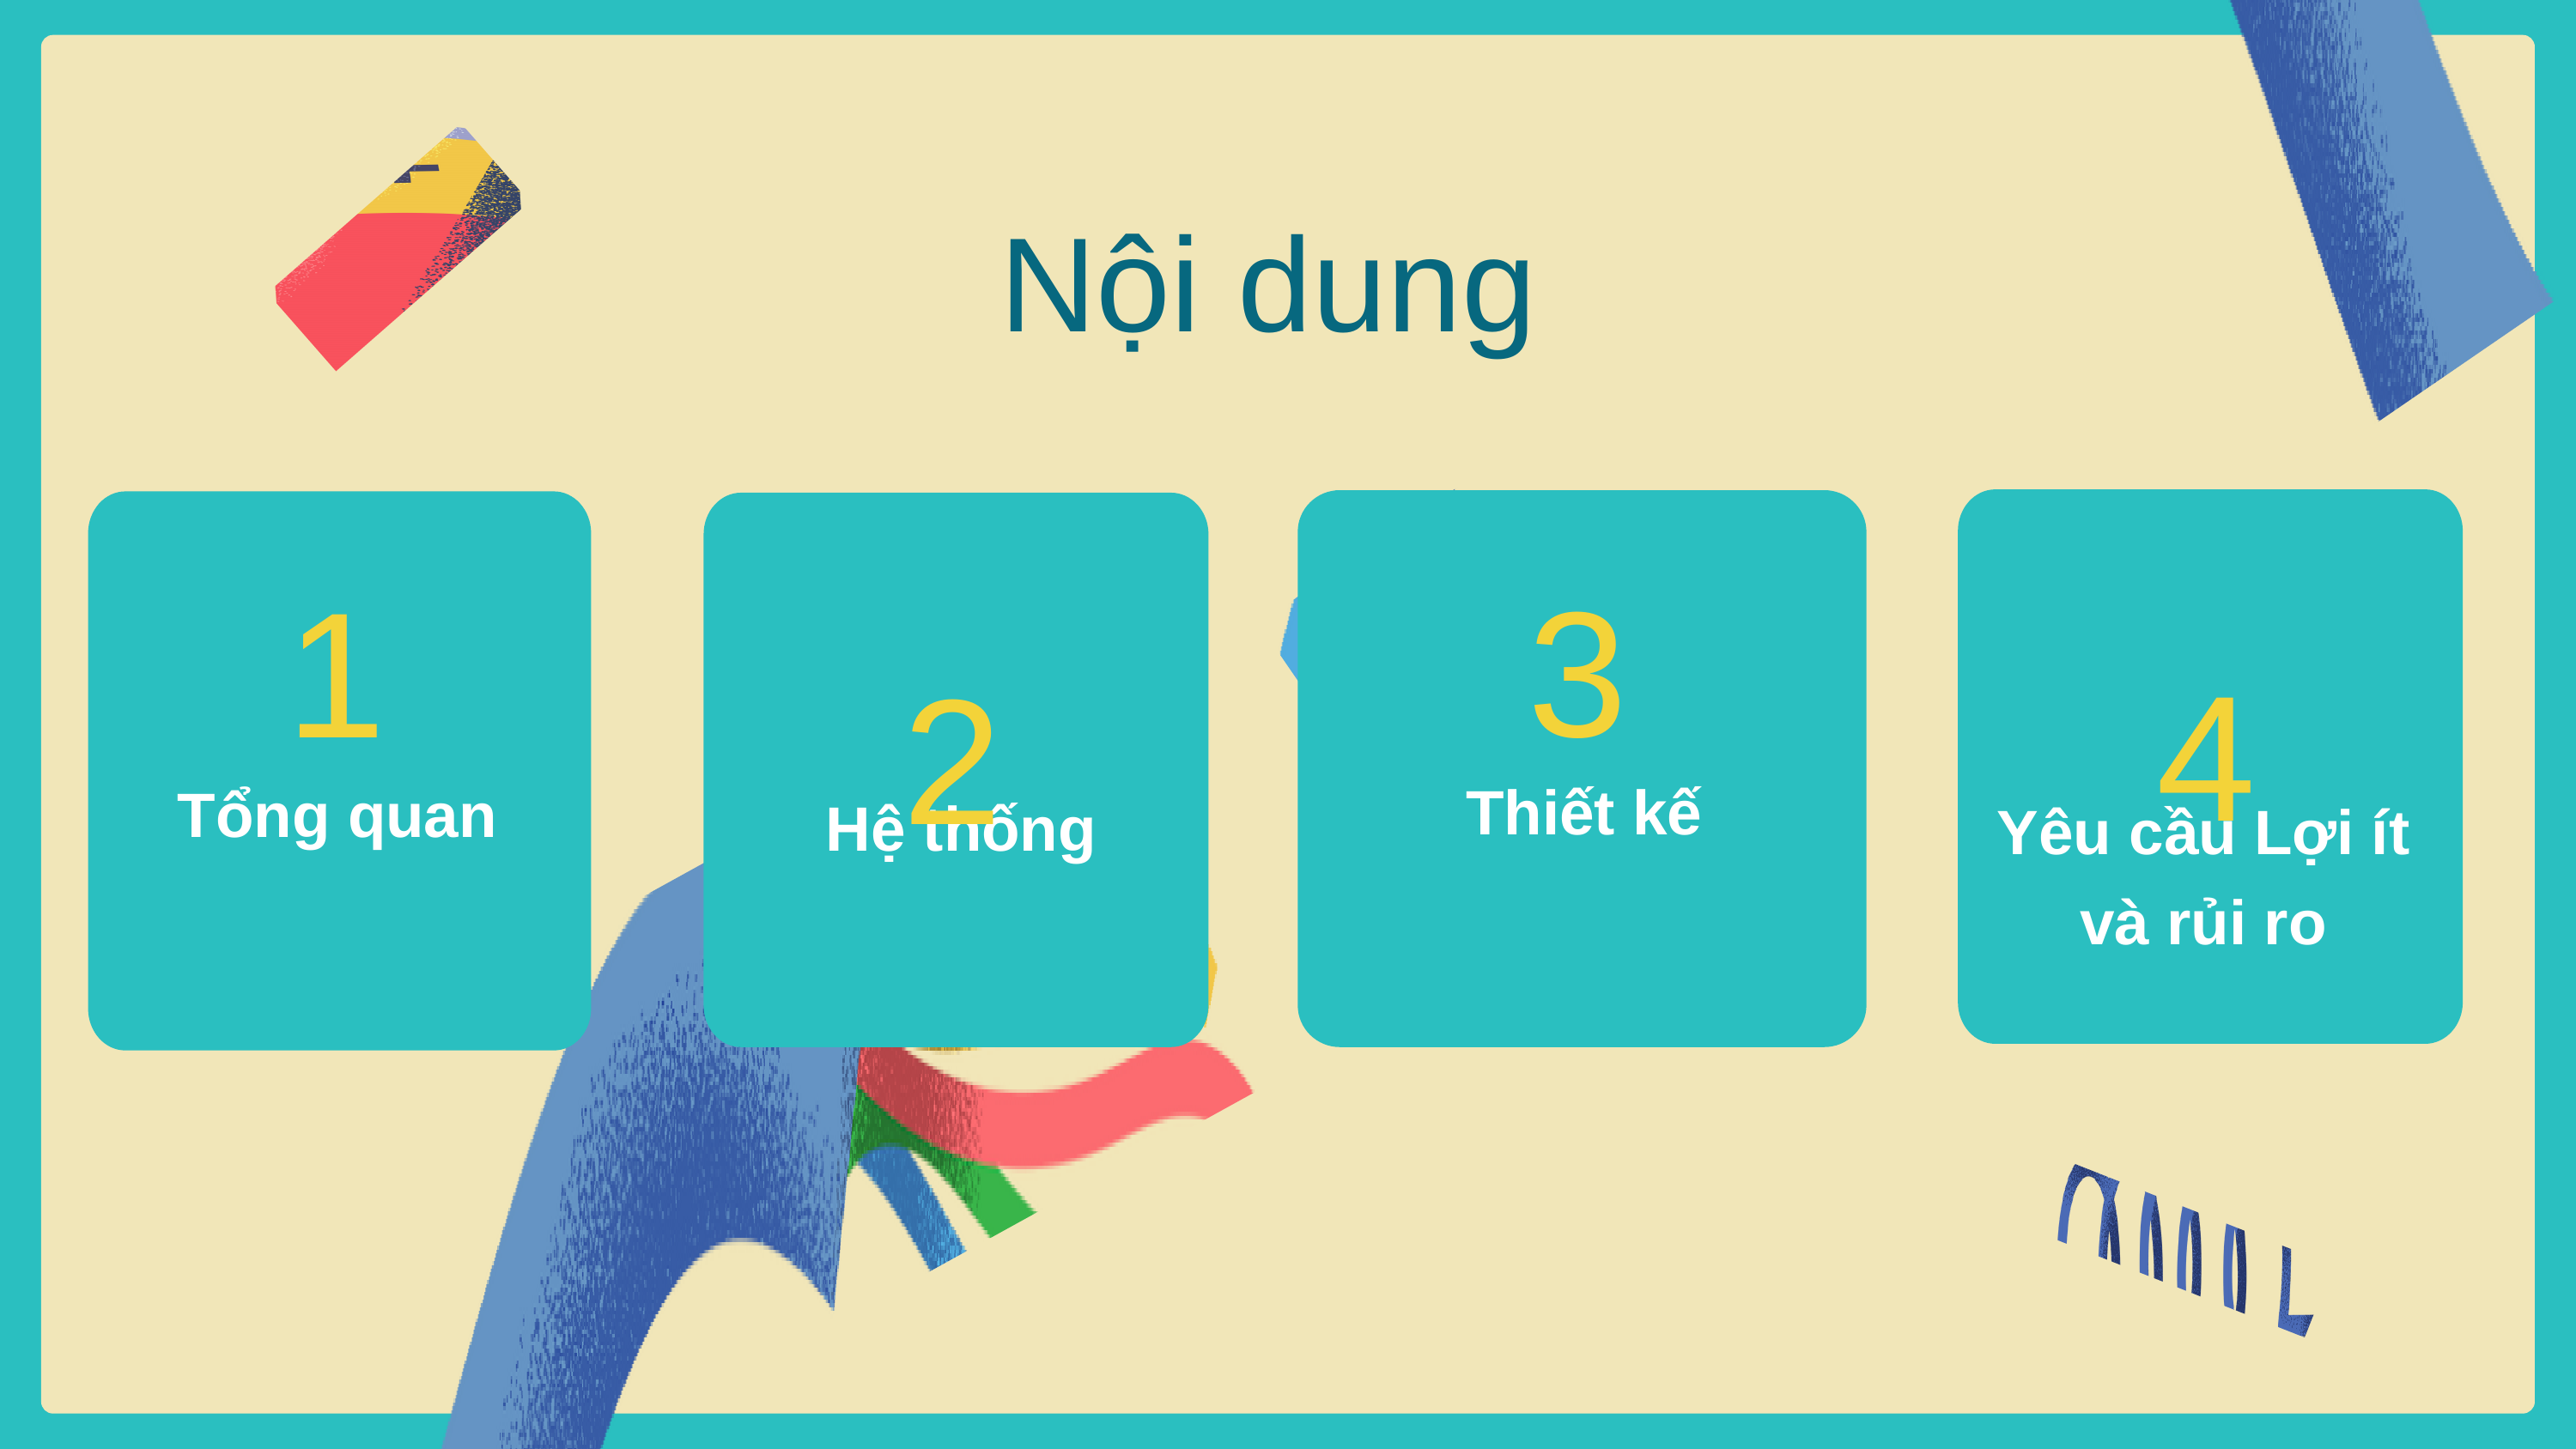

Nội dung

3
Thiết kế

1
Tổng quan

4
Yêu cầu Lợi ít và rủi ro

2
Hệ thống